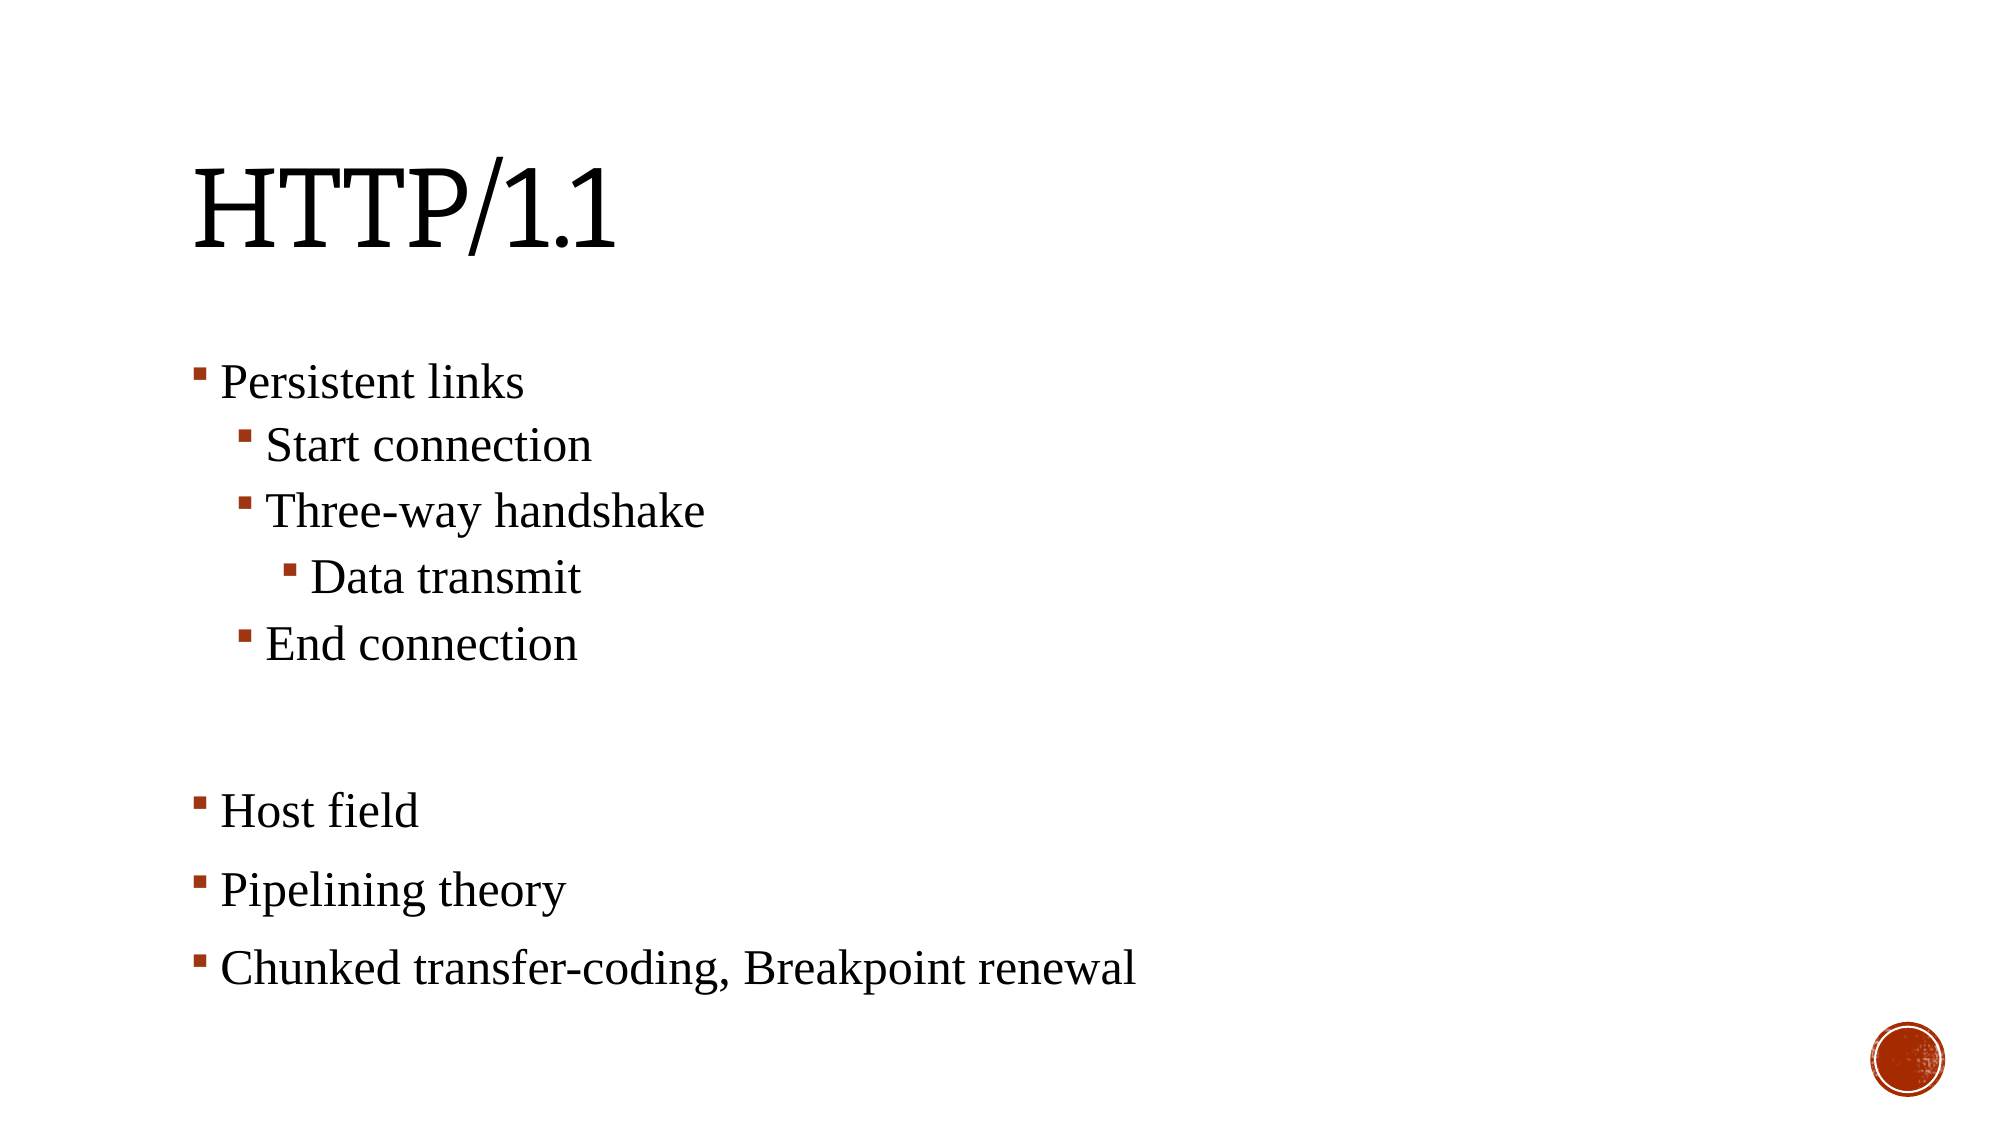

# HTTP/1.1
Persistent links
Start connection
Three-way handshake
Data transmit
End connection

Host field
Pipelining theory
Chunked transfer-coding, Breakpoint renewal